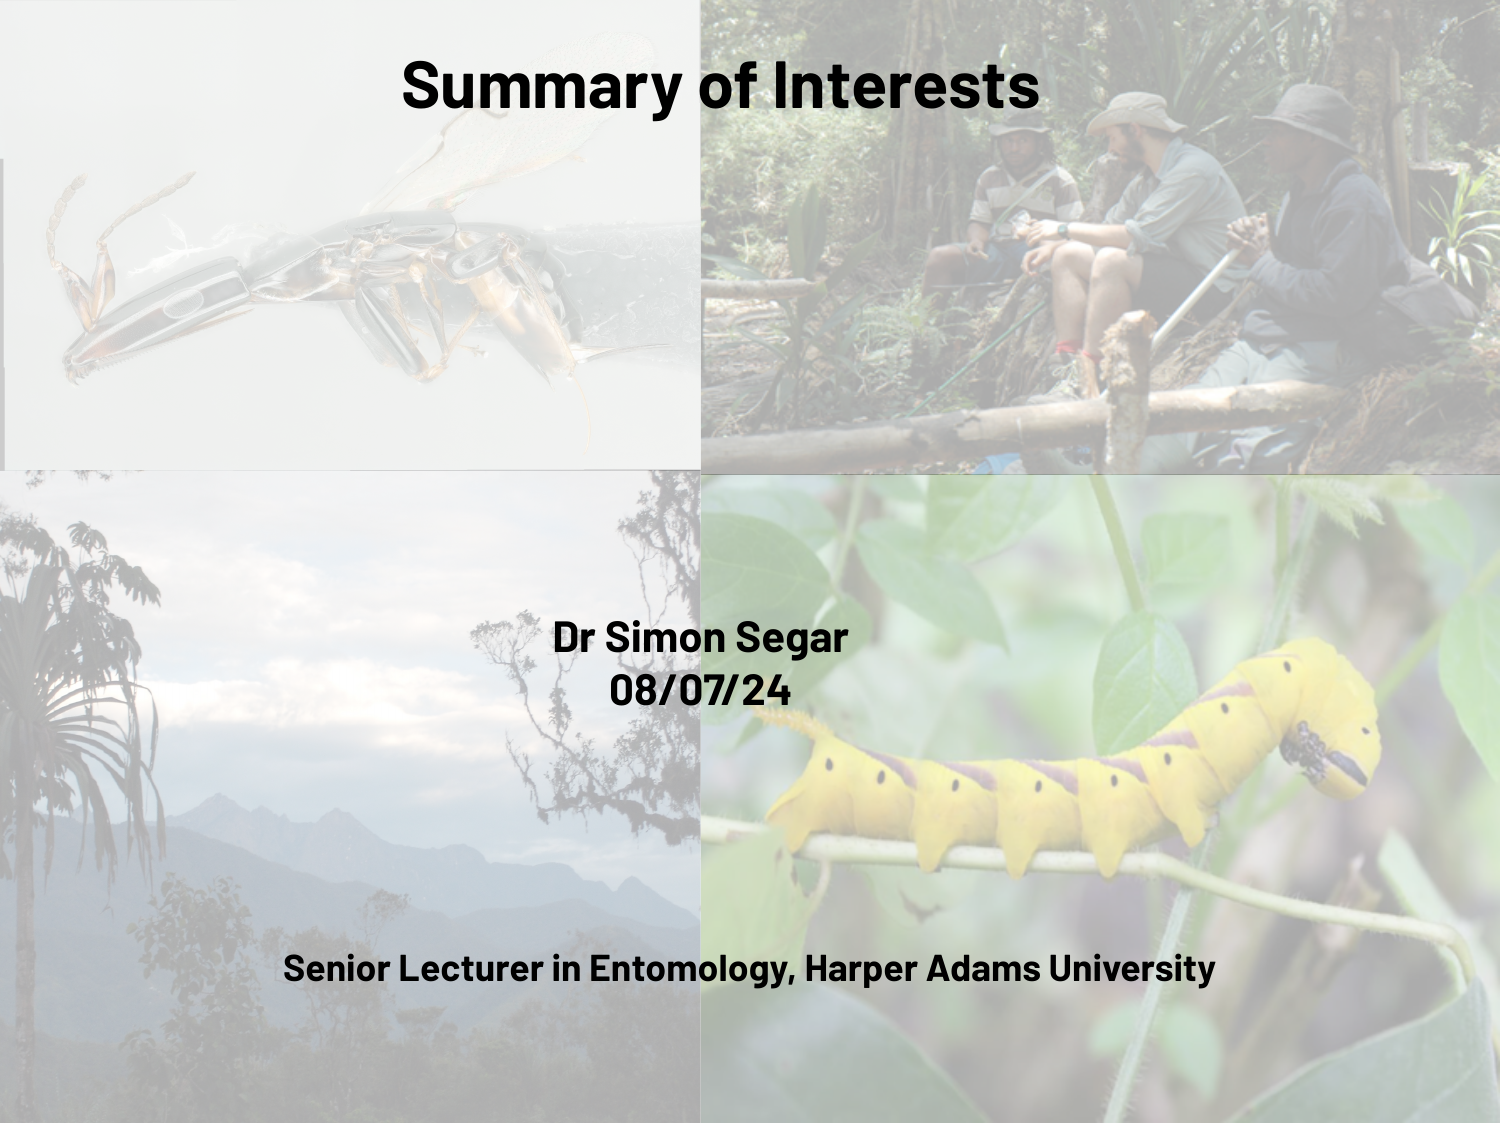

Summary of Interests

Dr Simon Segar
08/07/24
Senior Lecturer in Entomology, Harper Adams University